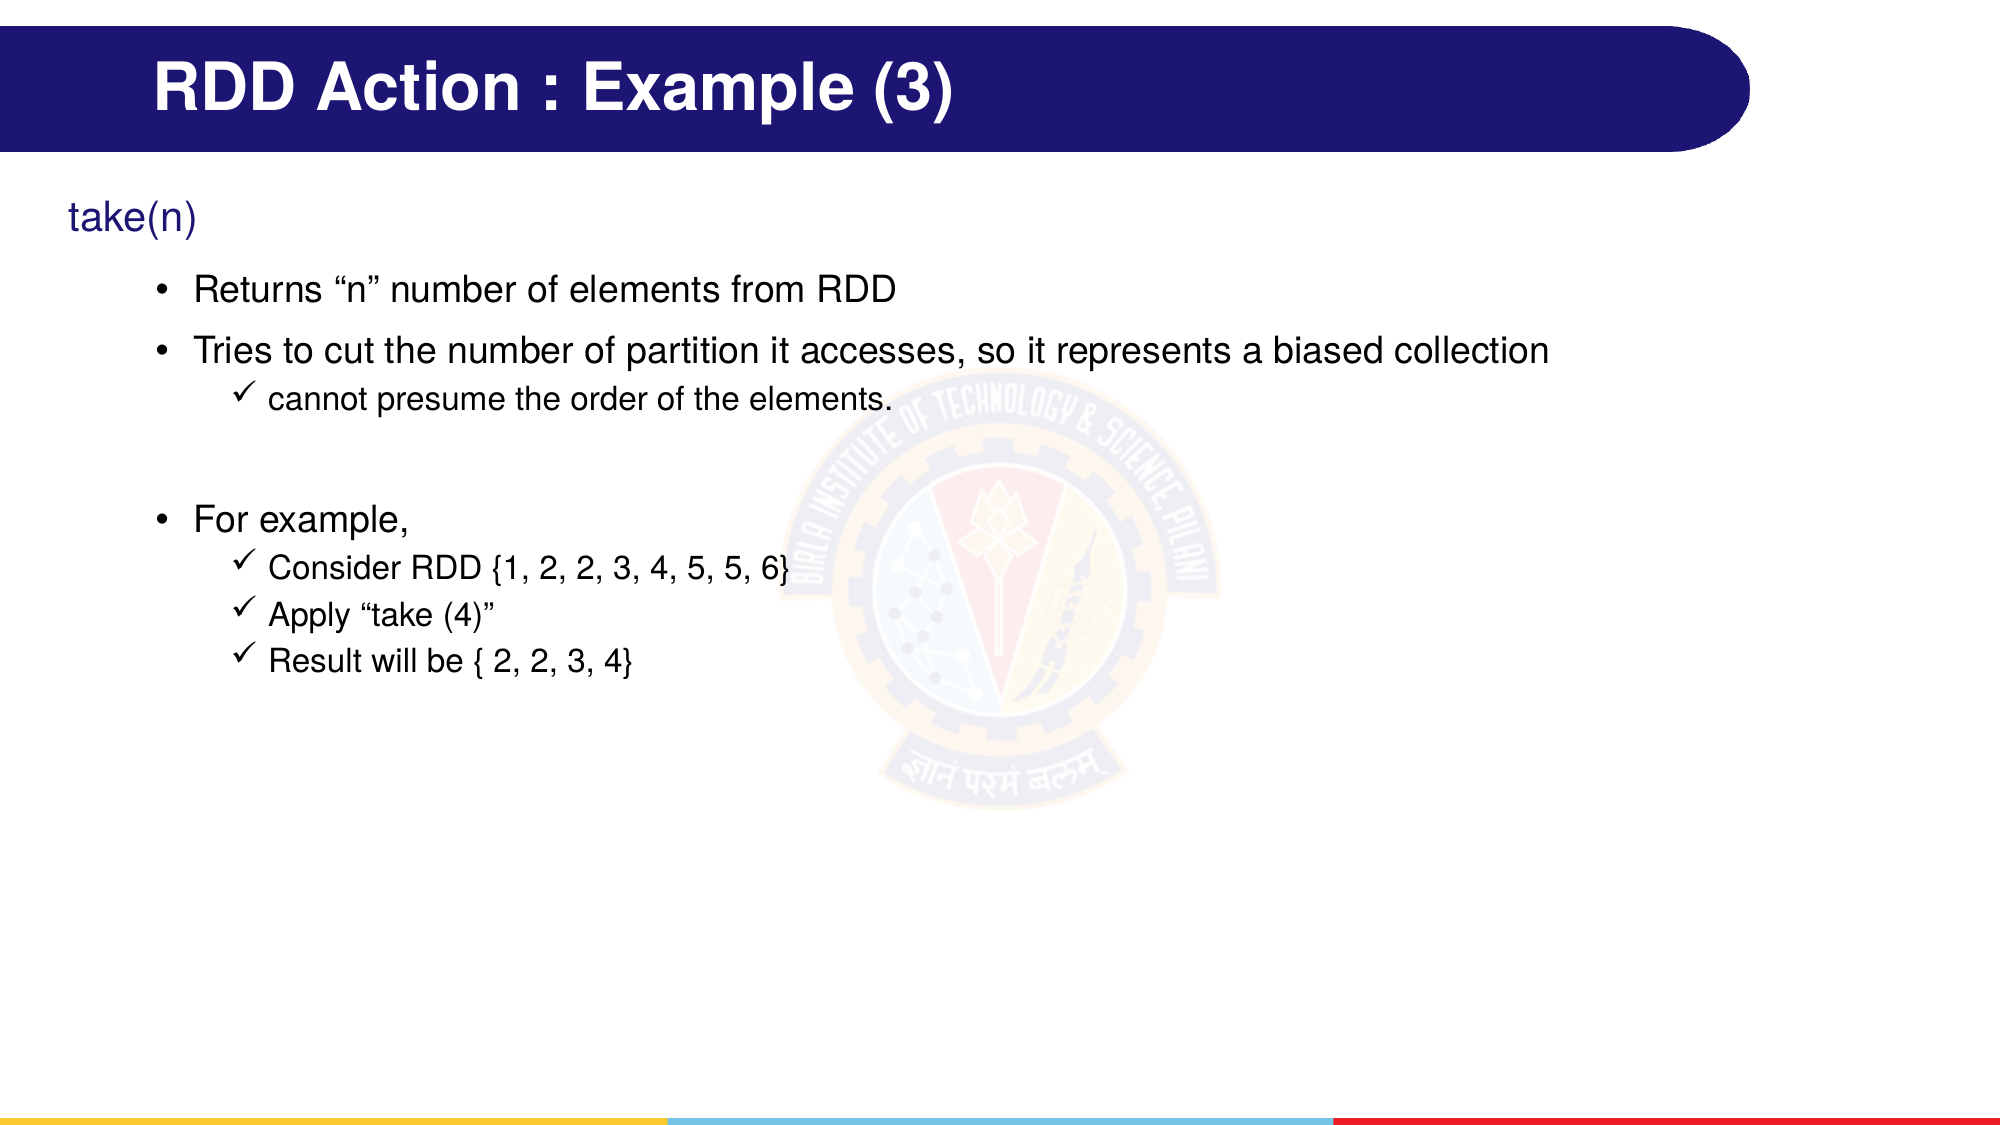

# RDD Action : Example (3)
take(n)

Returns “n” number of elements from RDD
Tries to cut the number of partition it accesses, so it represents a biased collection
cannot presume the order of the elements.

For example,
Consider RDD {1, 2, 2, 3, 4, 5, 5, 6}
Apply “take (4)”
Result will be { 2, 2, 3, 4}